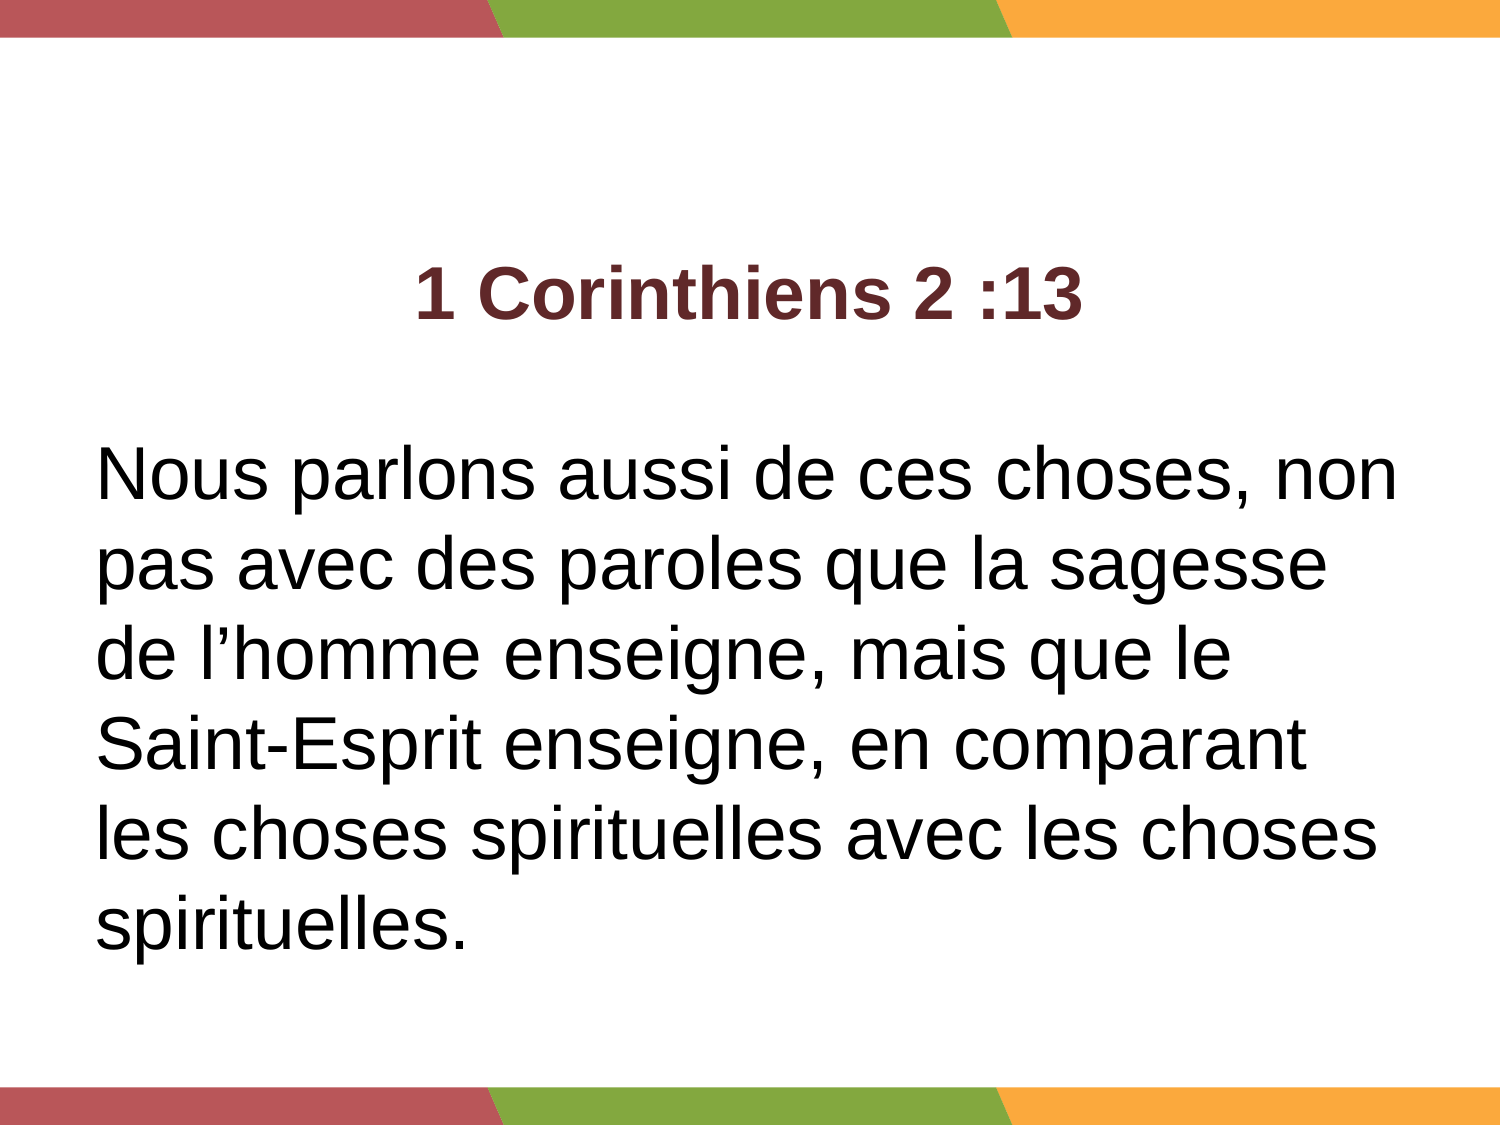

1 Corinthiens 2 :13

Nous parlons aussi de ces choses, non pas avec des paroles que la sagesse de l’homme enseigne, mais que le Saint-Esprit enseigne, en comparant les choses spirituelles avec les choses spirituelles.